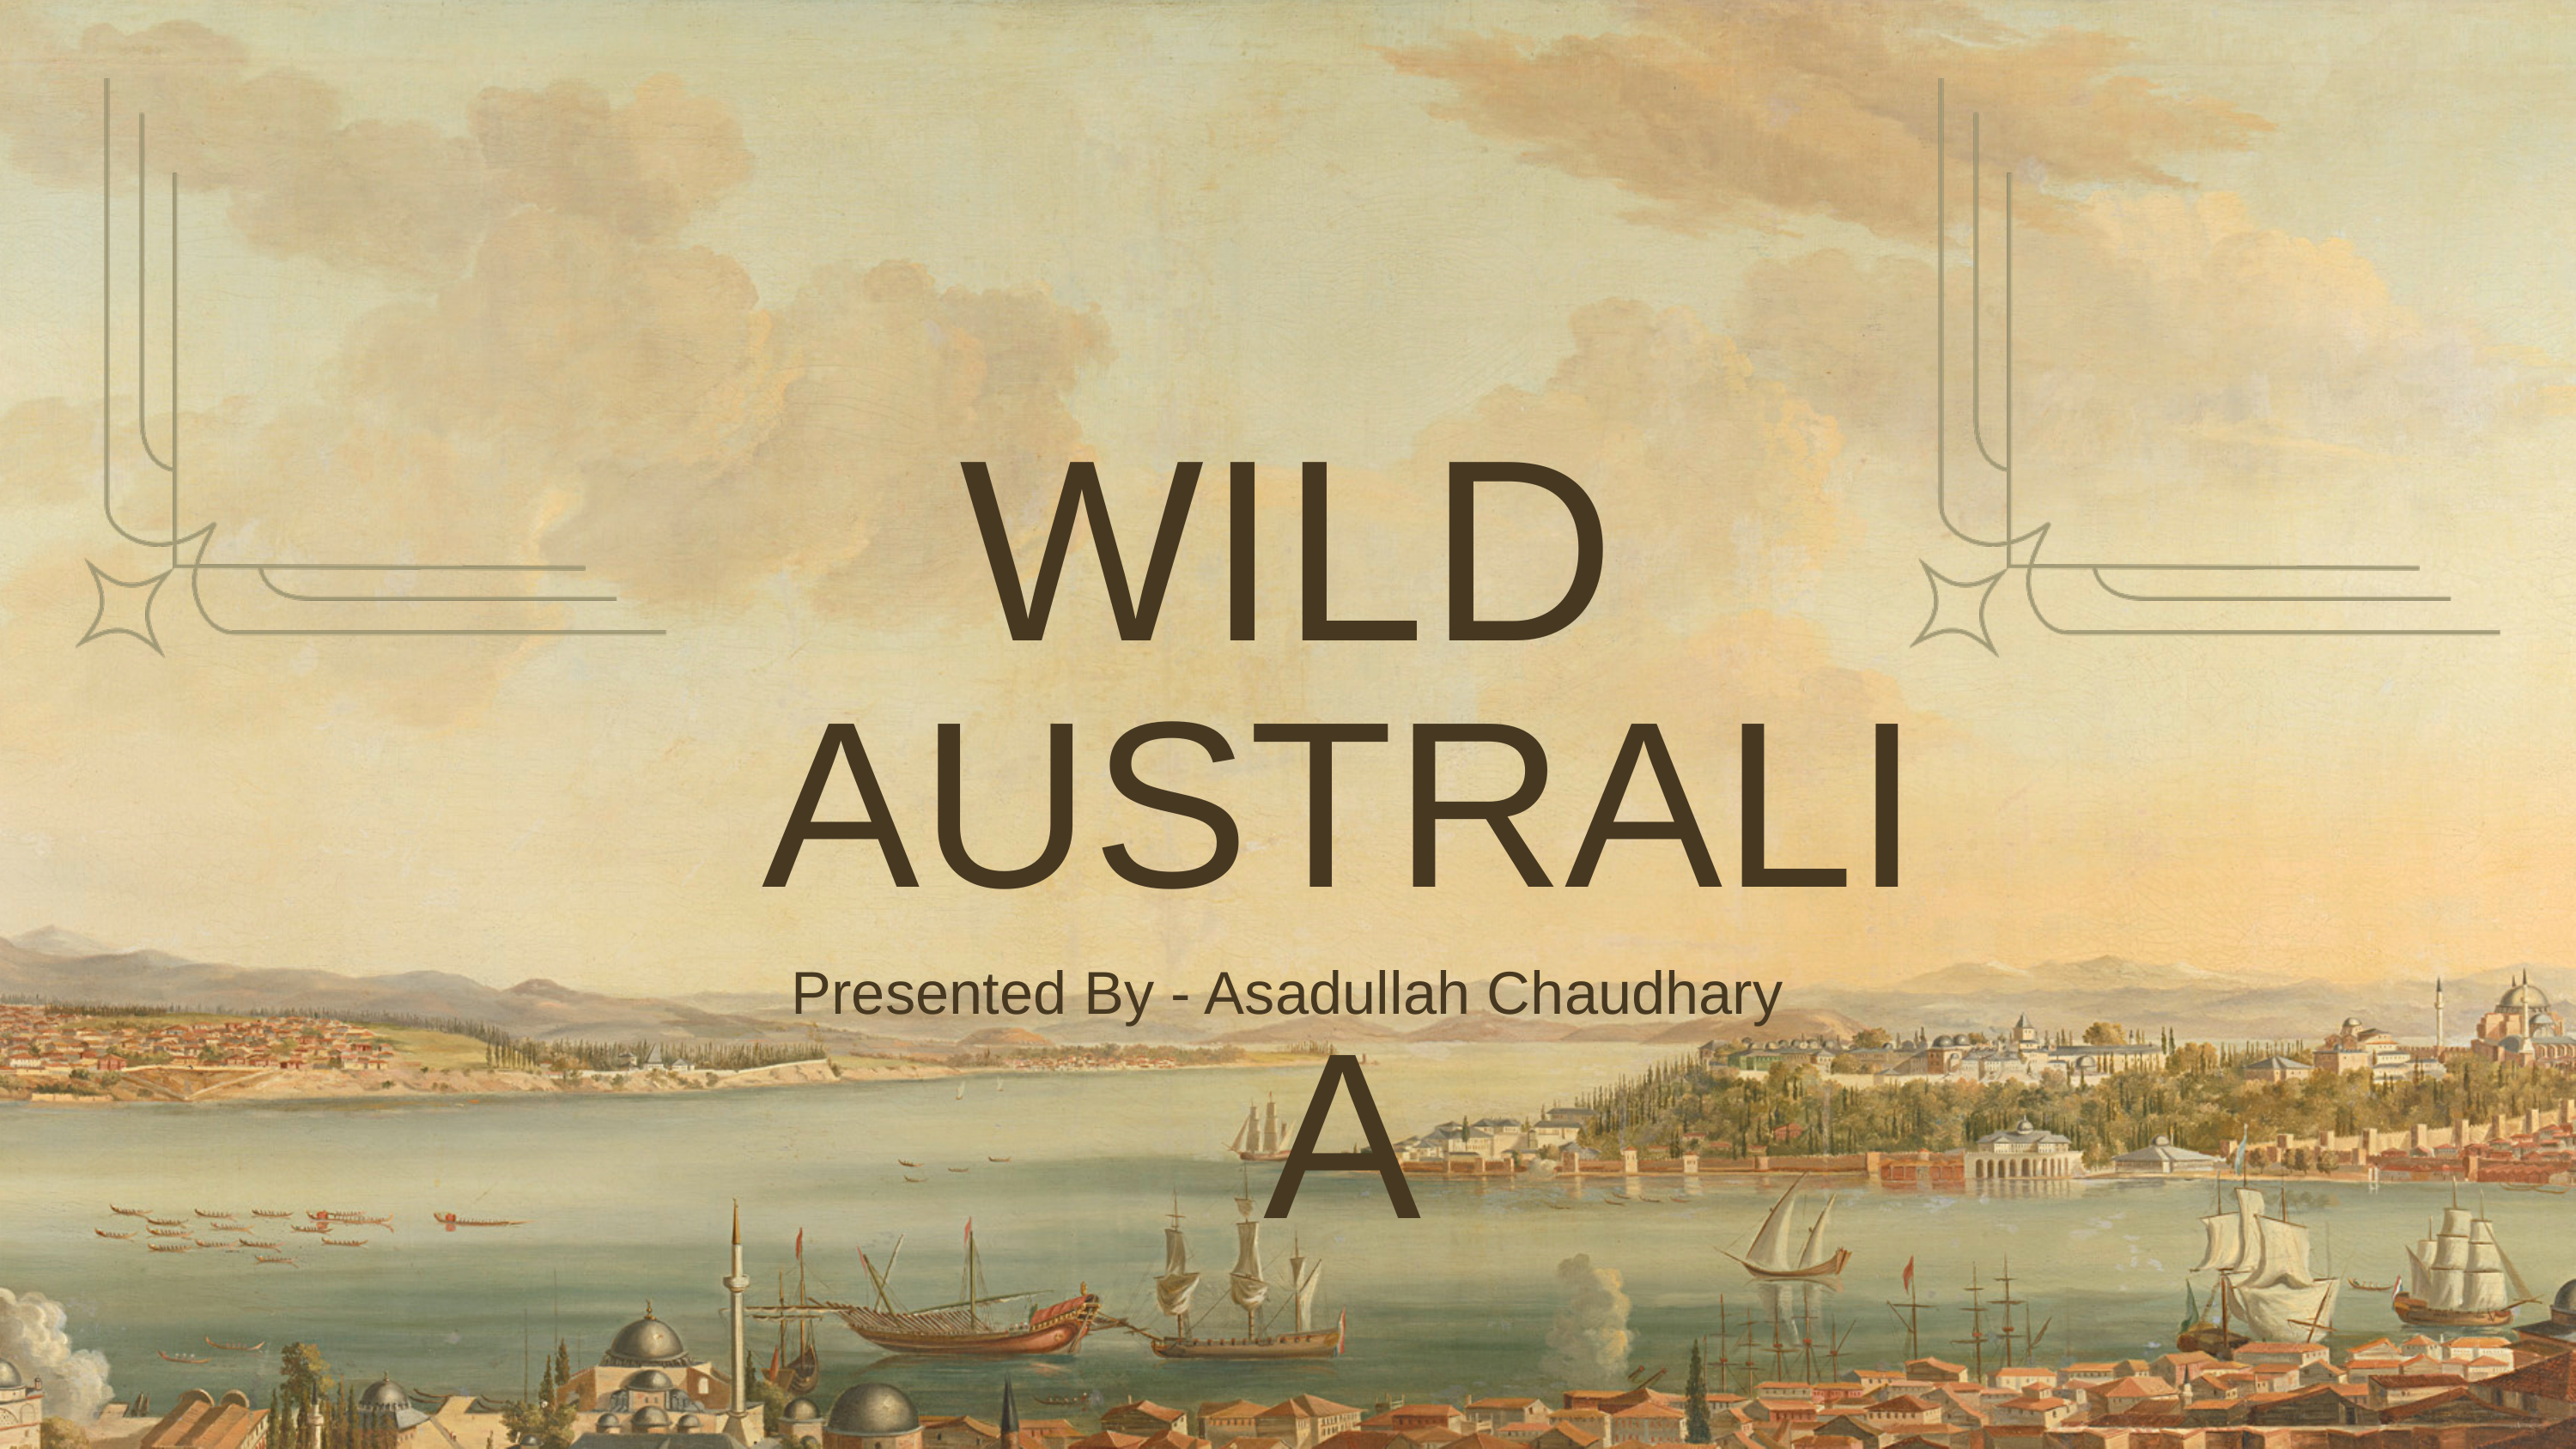

WILD
AUSTRALIA
Presented By - Asadullah Chaudhary